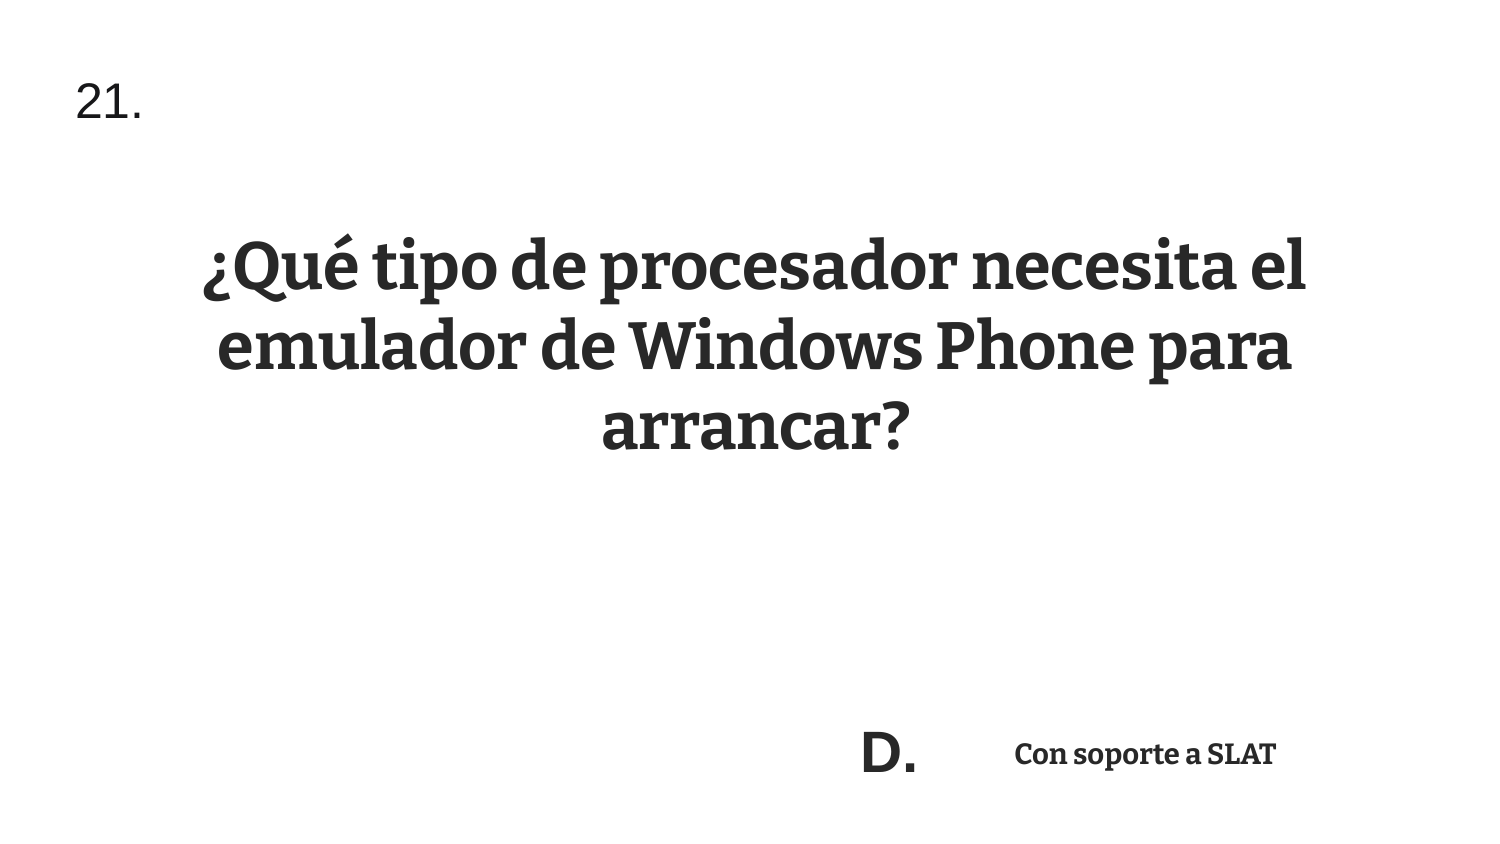

21.
¿Qué tipo de procesador necesita el emulador de Windows Phone para arrancar?

D.

Con soporte a SLAT